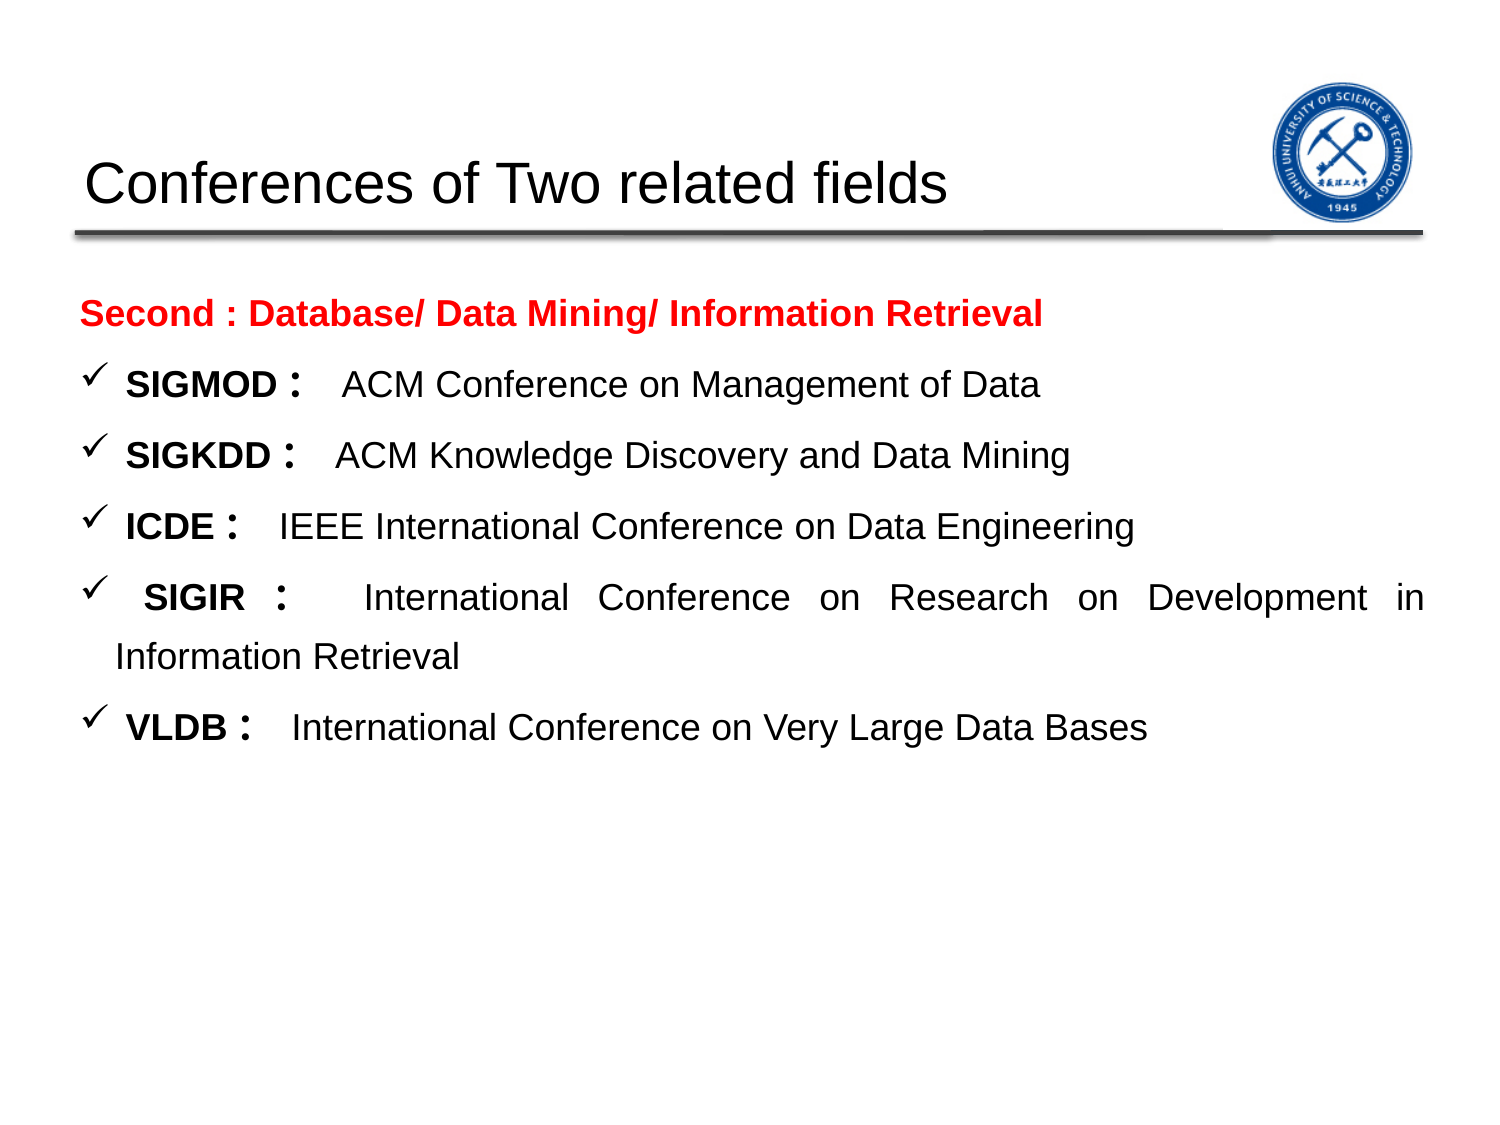

Conferences of Two related fields
Second : Database/ Data Mining/ Information Retrieval
 SIGMOD： ACM Conference on Management of Data
 SIGKDD： ACM Knowledge Discovery and Data Mining
 ICDE： IEEE International Conference on Data Engineering
 SIGIR： International Conference on Research on Development in Information Retrieval
 VLDB： International Conference on Very Large Data Bases